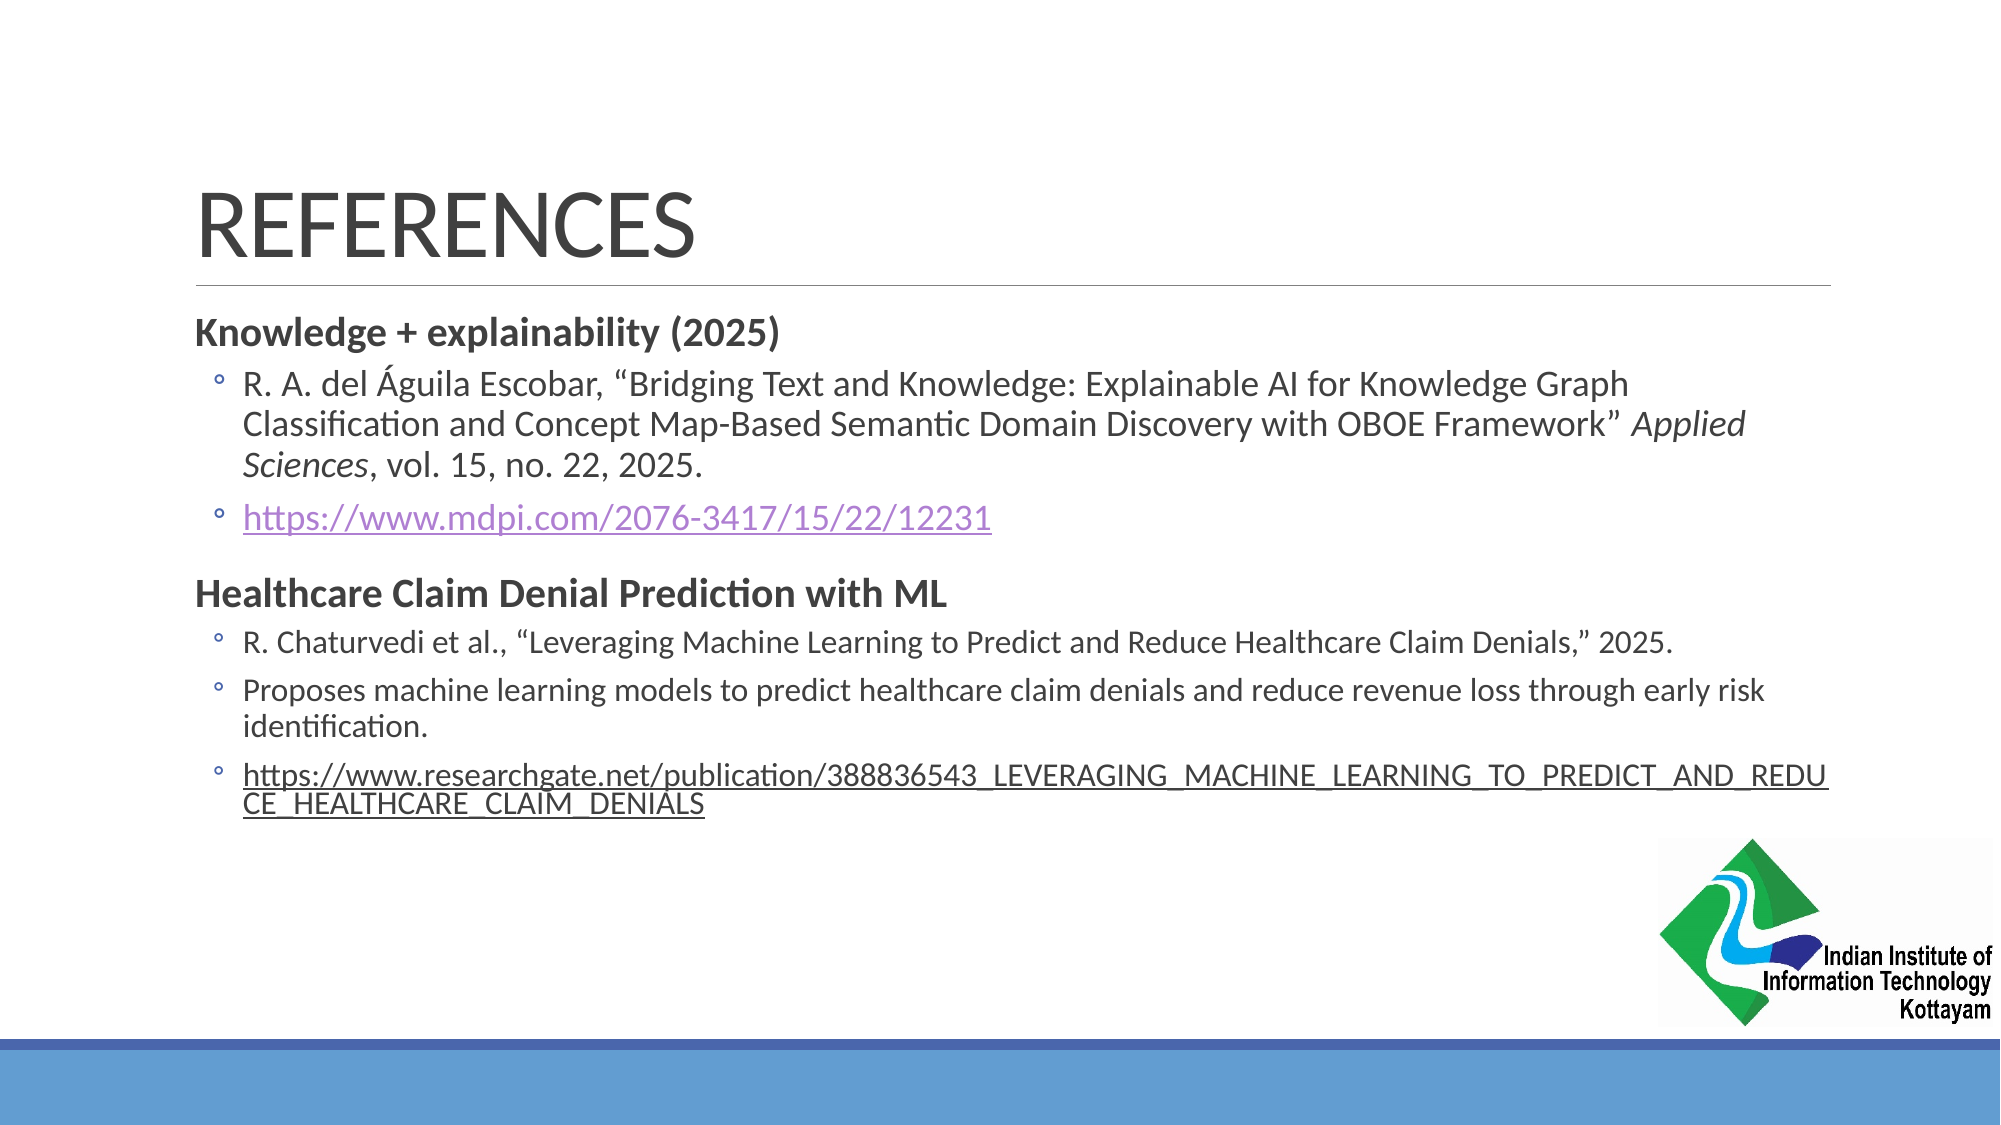

# REFERENCES
Knowledge + explainability (2025)
R. A. del Águila Escobar, “Bridging Text and Knowledge: Explainable AI for Knowledge Graph Classification and Concept Map-Based Semantic Domain Discovery with OBOE Framework” Applied Sciences, vol. 15, no. 22, 2025.
https://www.mdpi.com/2076-3417/15/22/12231
Healthcare Claim Denial Prediction with ML
R. Chaturvedi et al., “Leveraging Machine Learning to Predict and Reduce Healthcare Claim Denials,” 2025.
Proposes machine learning models to predict healthcare claim denials and reduce revenue loss through early risk identification.
https://www.researchgate.net/publication/388836543_LEVERAGING_MACHINE_LEARNING_TO_PREDICT_AND_REDUCE_HEALTHCARE_CLAIM_DENIALS